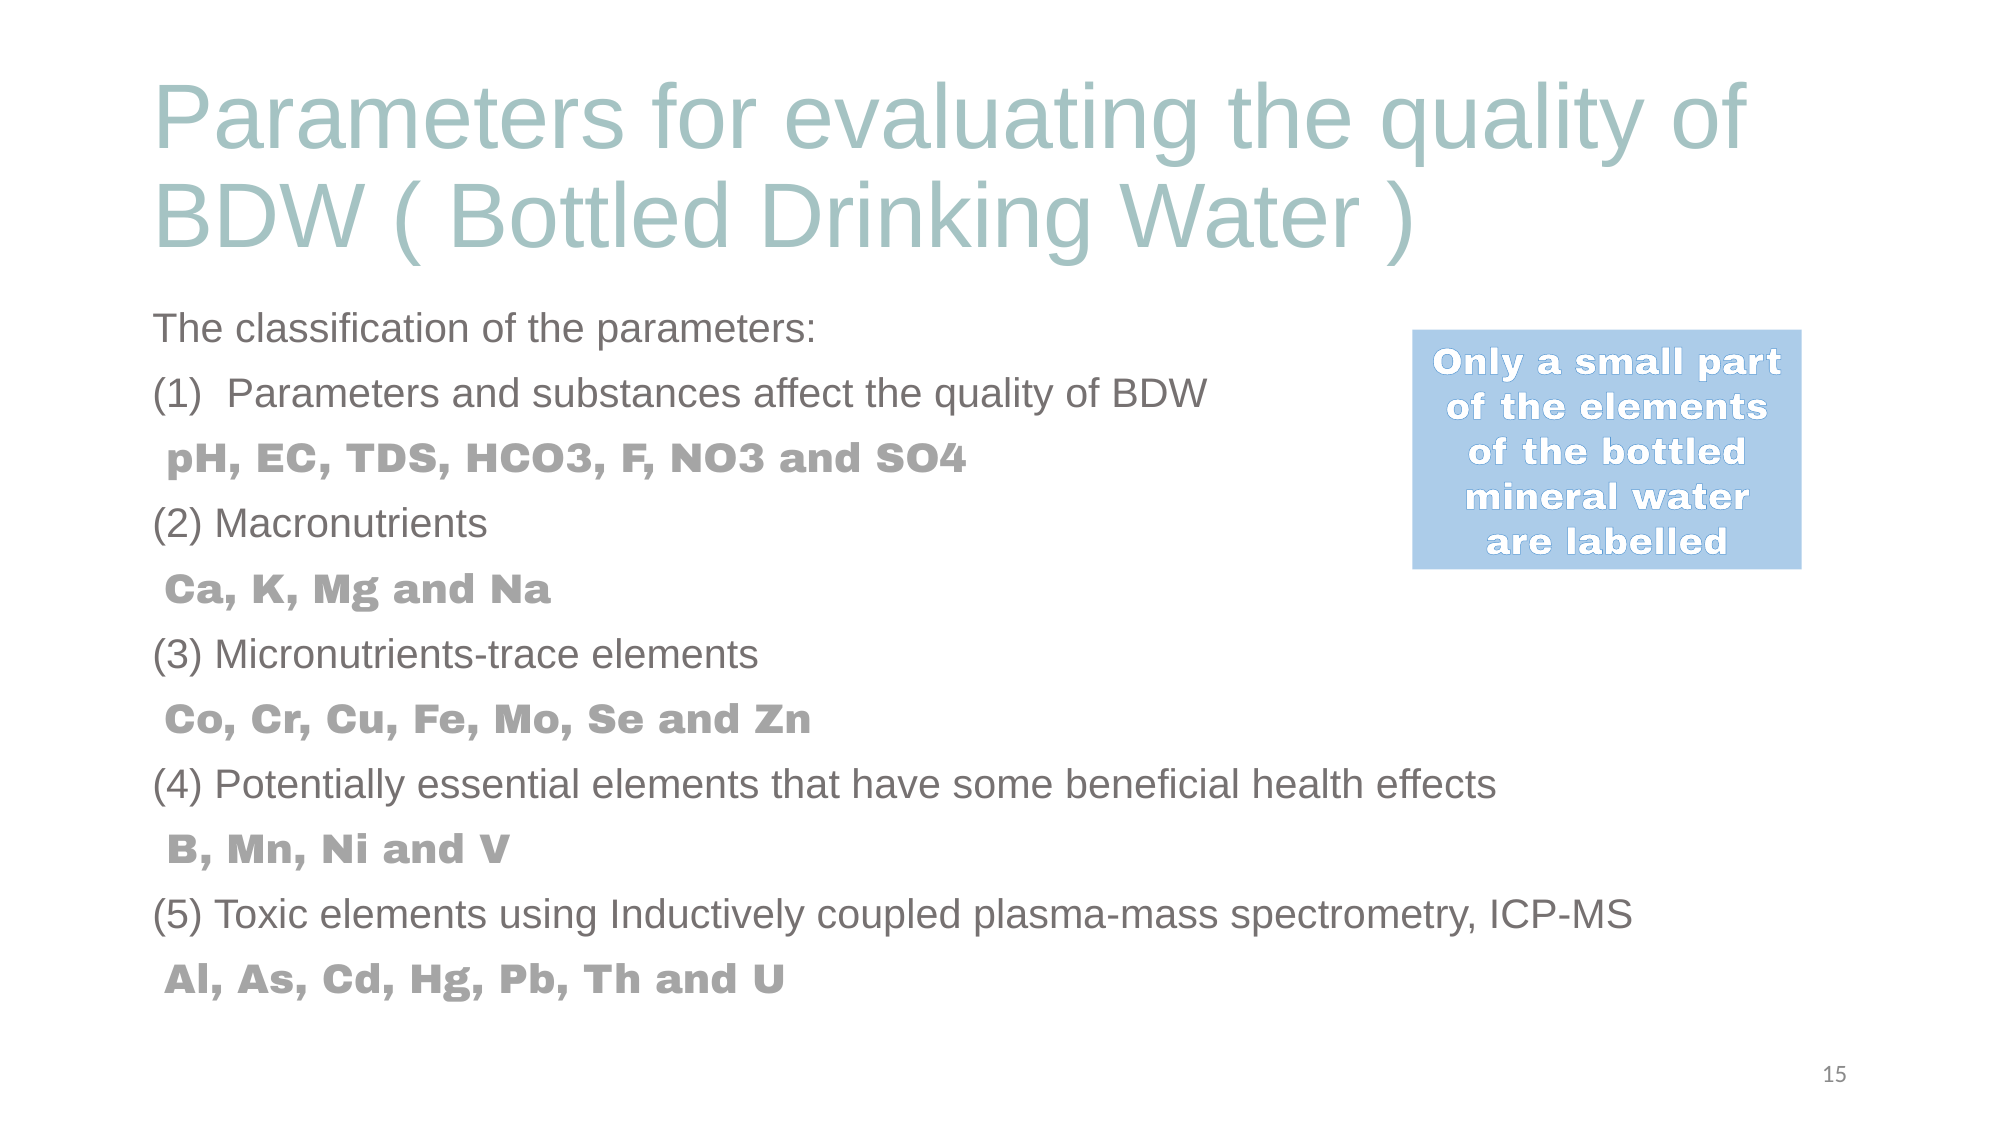

# Parameters for evaluating the quality of BDW ( Bottled Drinking Water )
The classification of the parameters:
Parameters and substances affect the quality of BDW
 pH, EC, TDS, HCO3, F, NO3 and SO4
(2) Macronutrients
 Ca, K, Mg and Na
(3) Micronutrients-trace elements
 Co, Cr, Cu, Fe, Mo, Se and Zn
(4) Potentially essential elements that have some beneficial health effects
 B, Mn, Ni and V
(5) Toxic elements using Inductively coupled plasma-mass spectrometry, ICP-MS
 Al, As, Cd, Hg, Pb, Th and U
Only a small part of the elements of the bottled mineral water are labelled
15